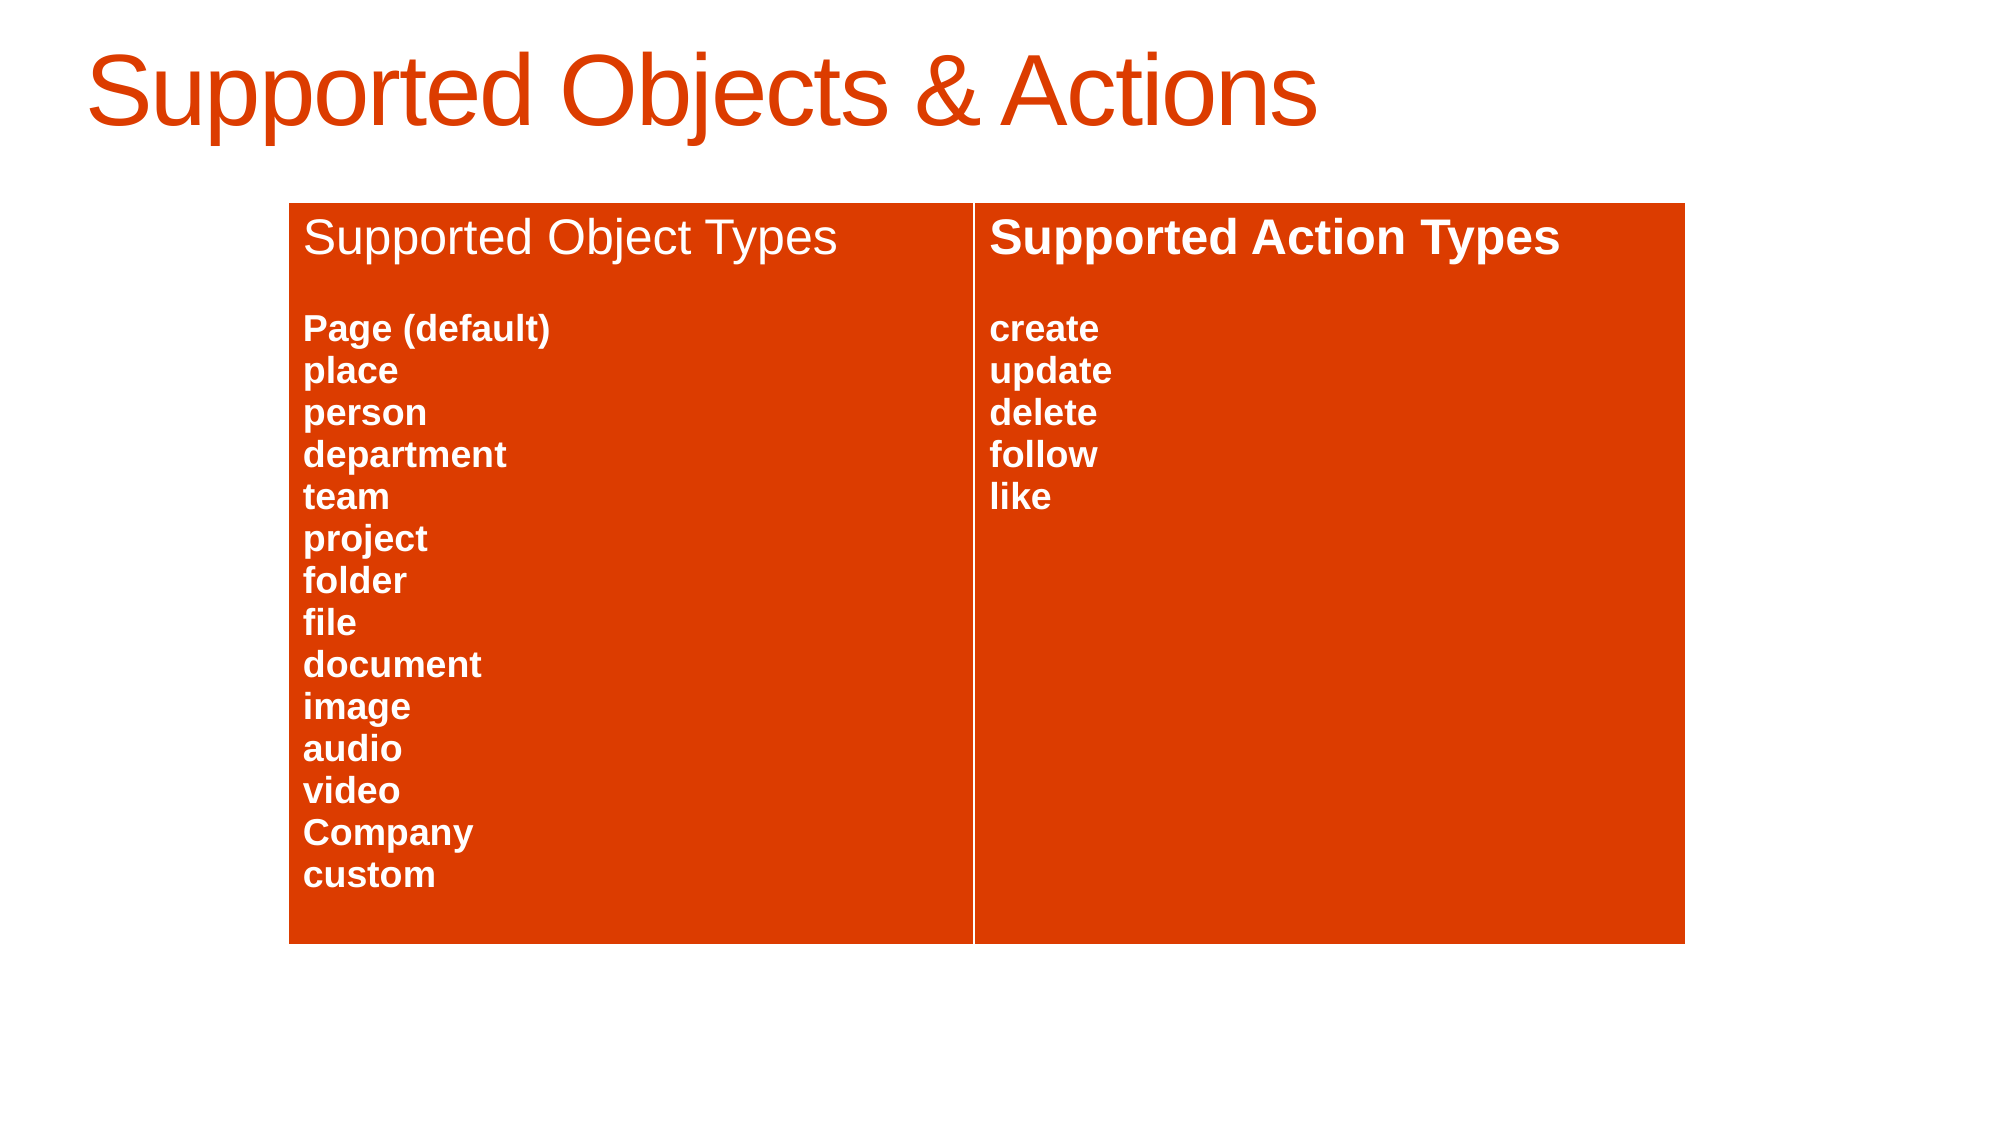

# Supported Objects & Actions
| Supported Object Types Page (default) place person department team project folder file document image audio video Company custom | Supported Action Types create update delete follow like |
| --- | --- |